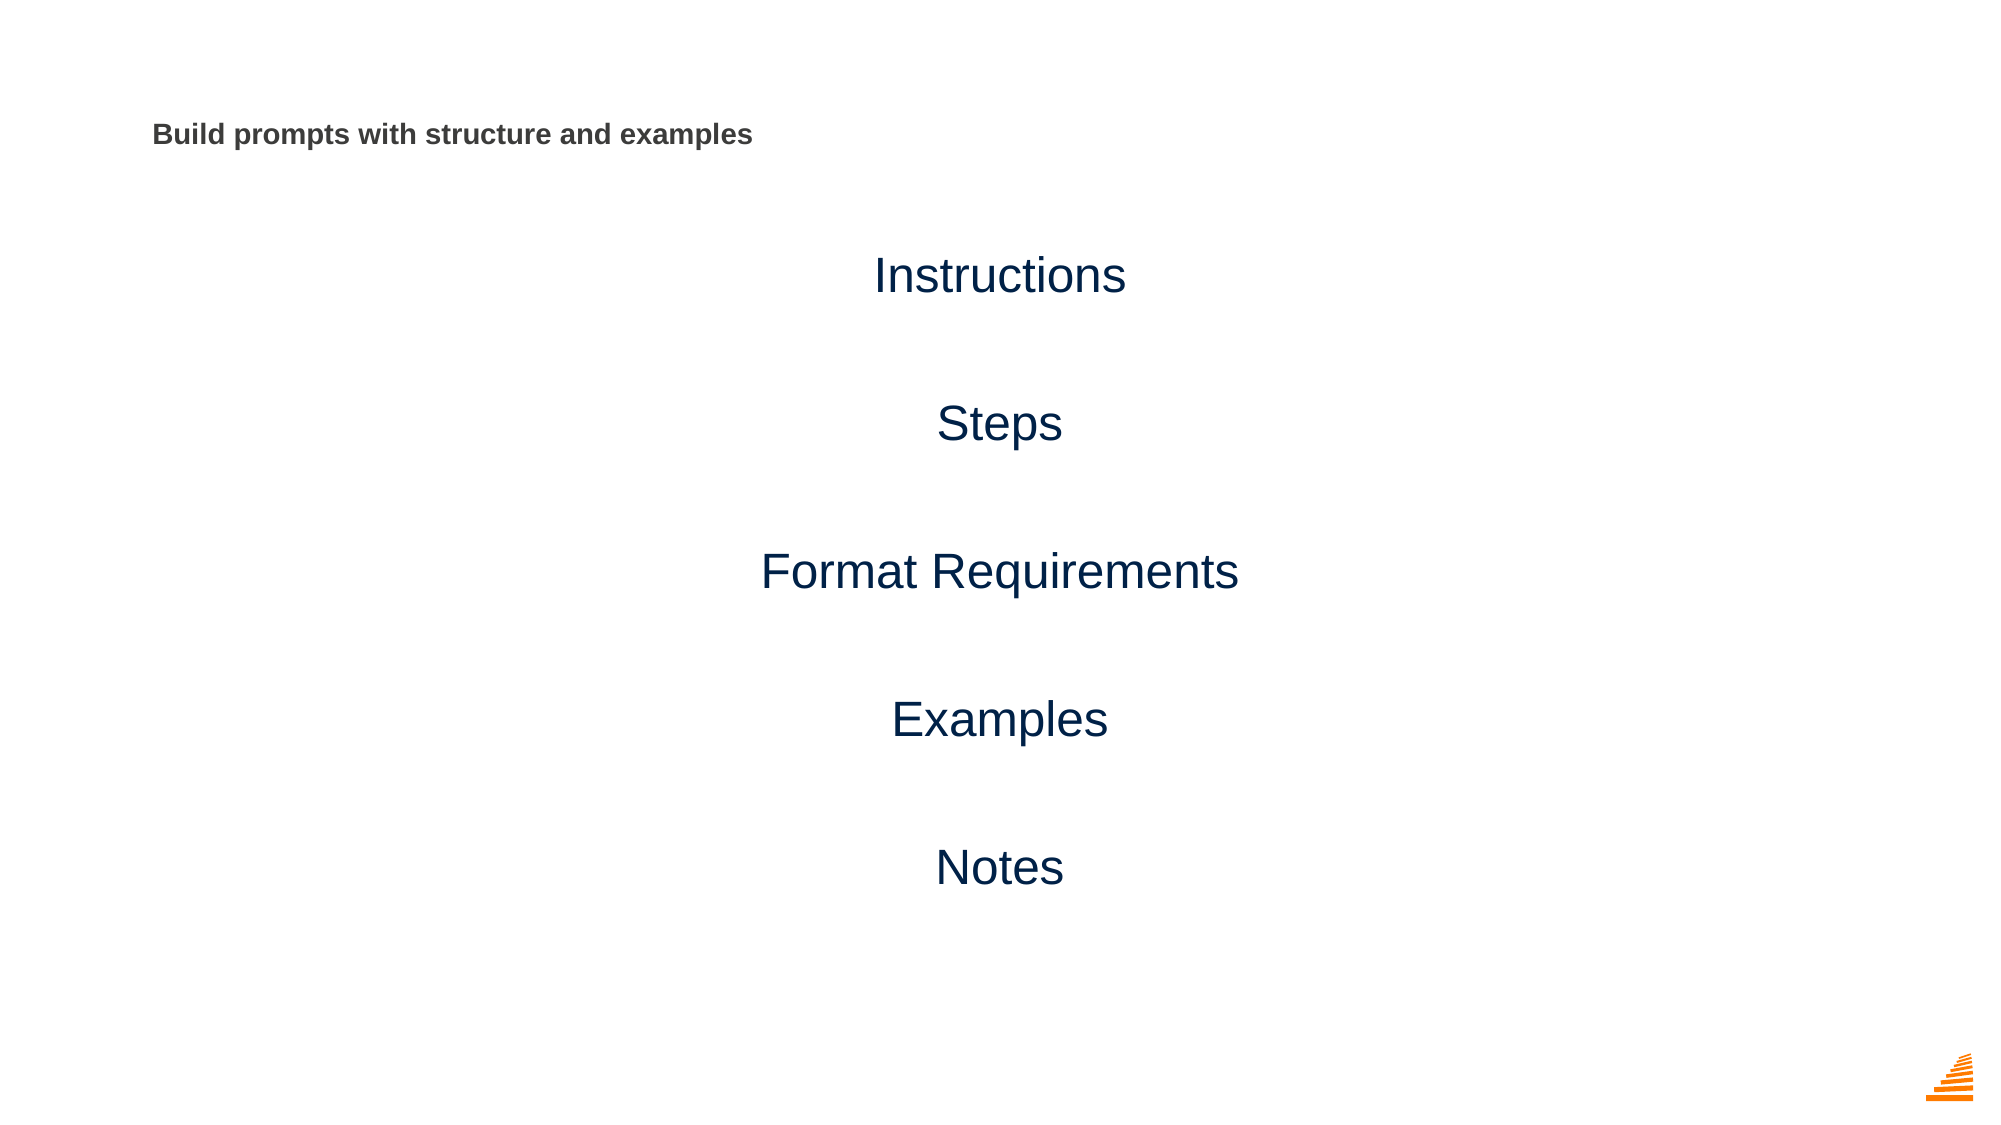

# Build prompts with structure and examples
Instructions

Steps

Format Requirements

Examples

Notes